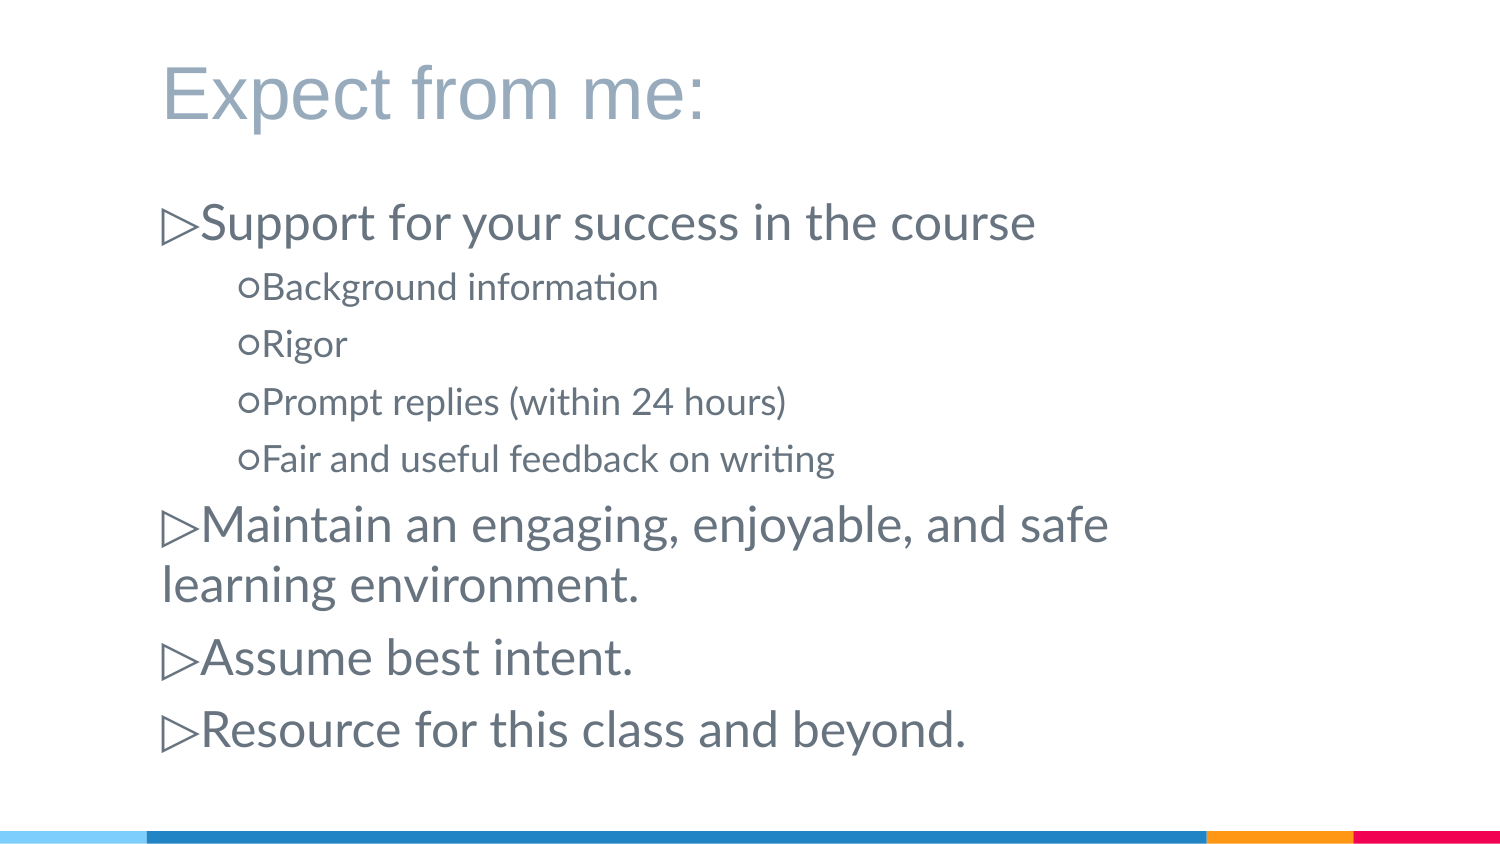

# Expect from me:
▷Support for your success in the course
○Background information
○Rigor
○Prompt replies (within 24 hours)
○Fair and useful feedback on writing
▷Maintain an engaging, enjoyable, and safe learning environment.
▷Assume best intent.
▷Resource for this class and beyond.